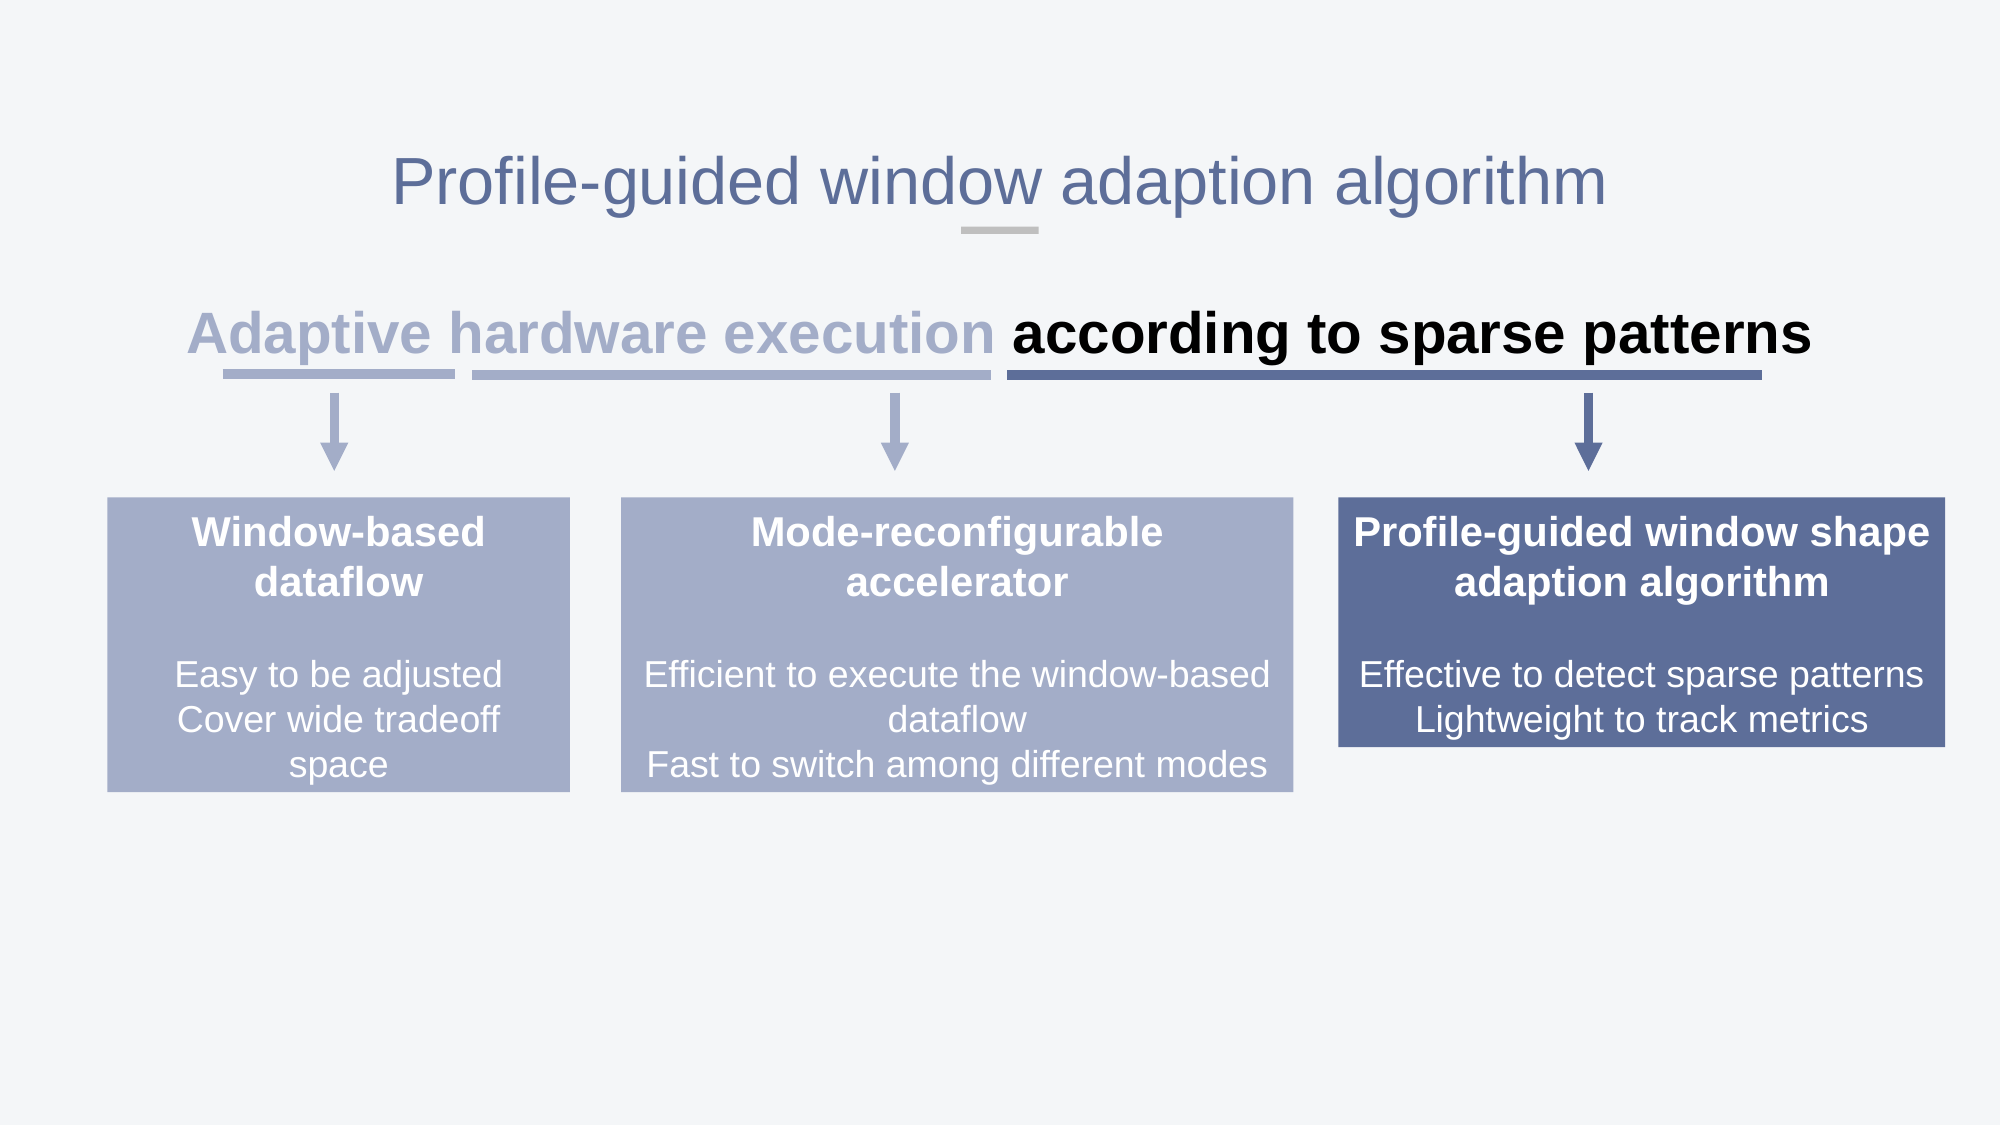

Profile-guided window adaption algorithm

Adaptive hardware execution according to sparse patterns
Window-based dataflow

Easy to be adjusted
Cover wide tradeoff space
Mode-reconfigurable accelerator

Efficient to execute the window-based dataflow
Fast to switch among different modes
Profile-guided window shape
adaption algorithm

Effective to detect sparse patterns
Lightweight to track metrics